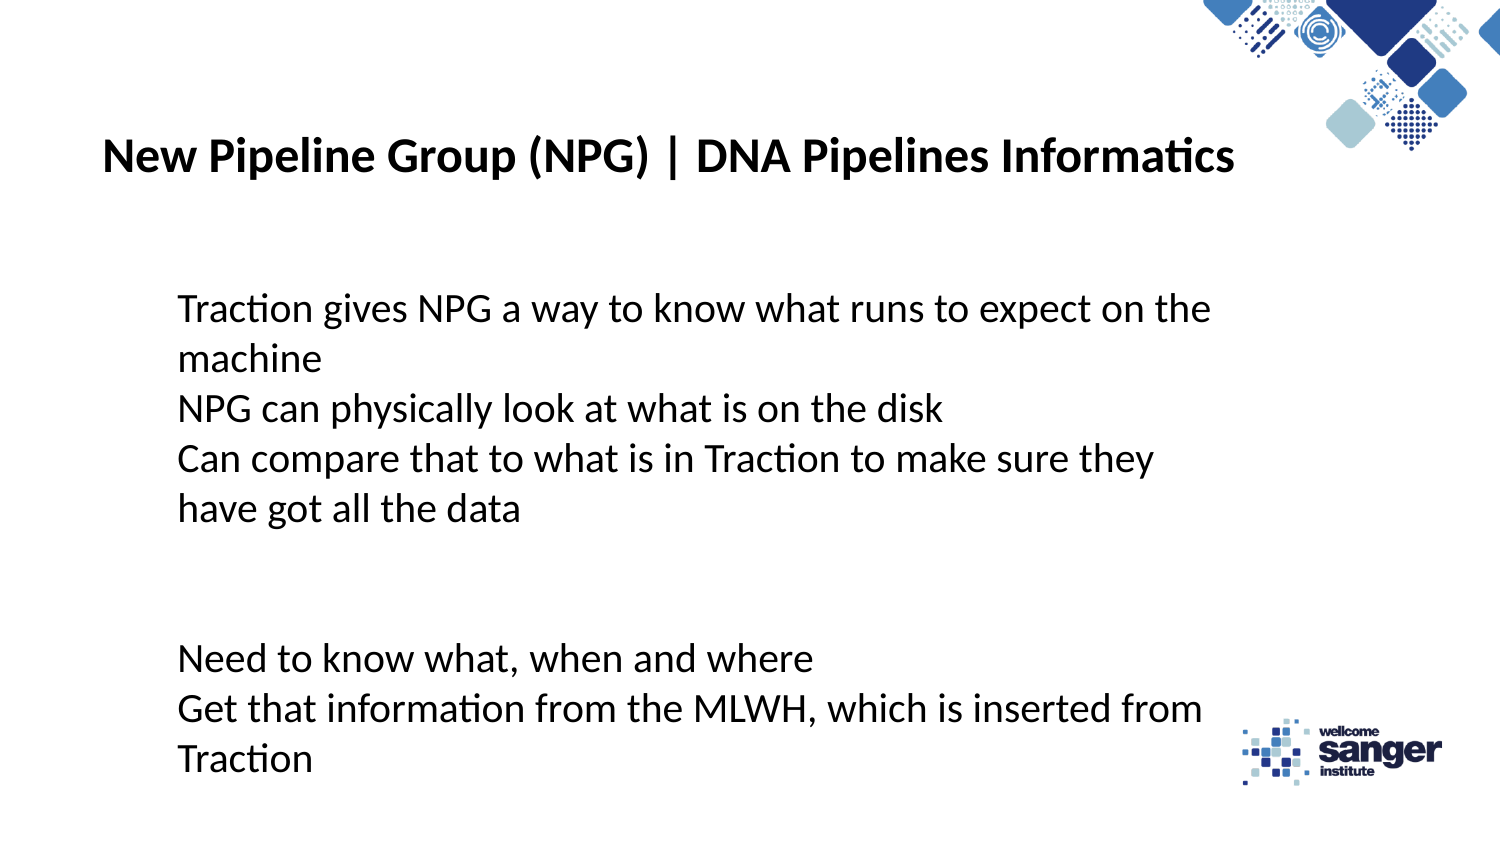

New Pipeline Group (NPG) | DNA Pipelines Informatics

Traction gives NPG a way to know what runs to expect on the machine
NPG can physically look at what is on the disk
Can compare that to what is in Traction to make sure they have got all the data

Need to know what, when and where
Get that information from the MLWH, which is inserted from Traction